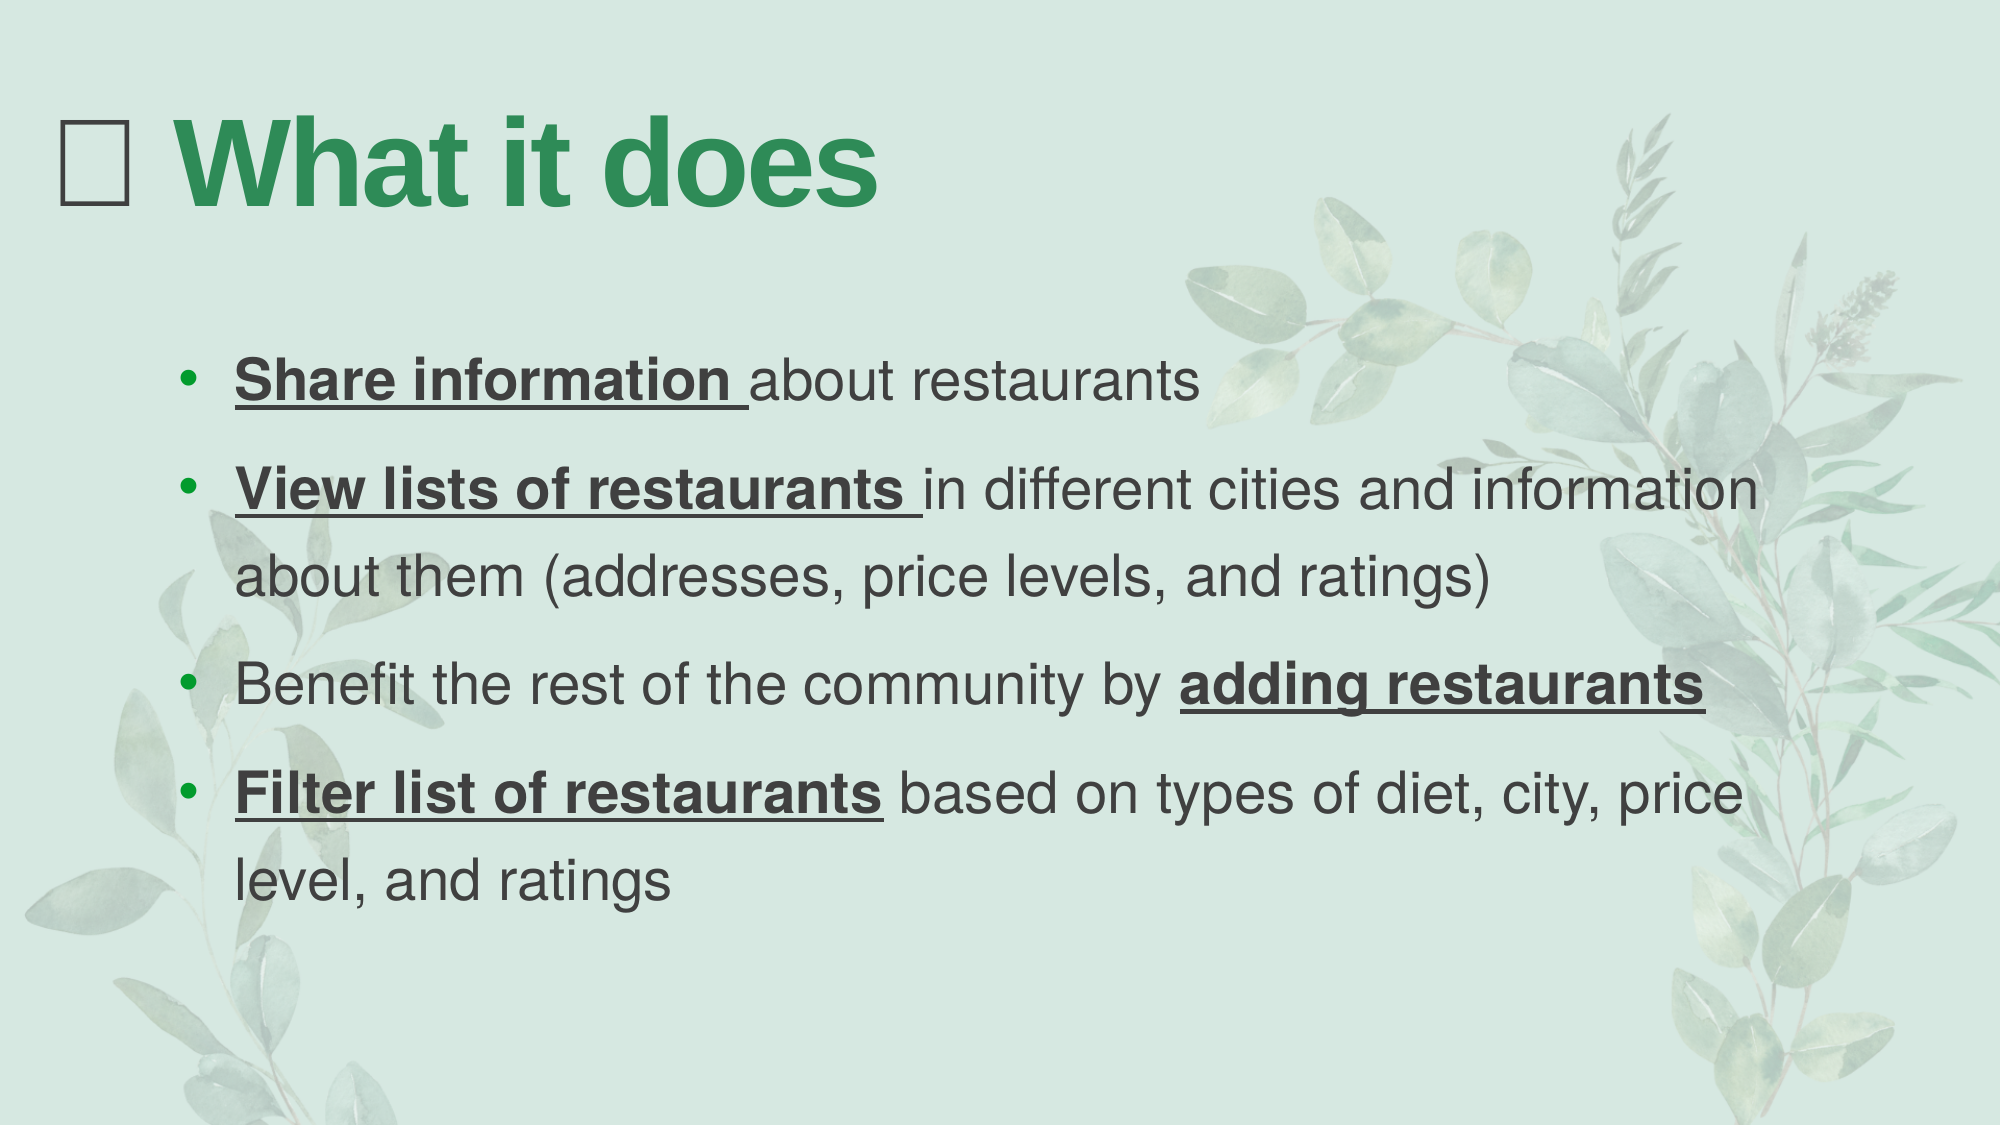

# 🥬 What it does
Share information about restaurants
View lists of restaurants in different cities and information about them (addresses, price levels, and ratings)
Benefit the rest of the community by adding restaurants
Filter list of restaurants based on types of diet, city, price level, and ratings